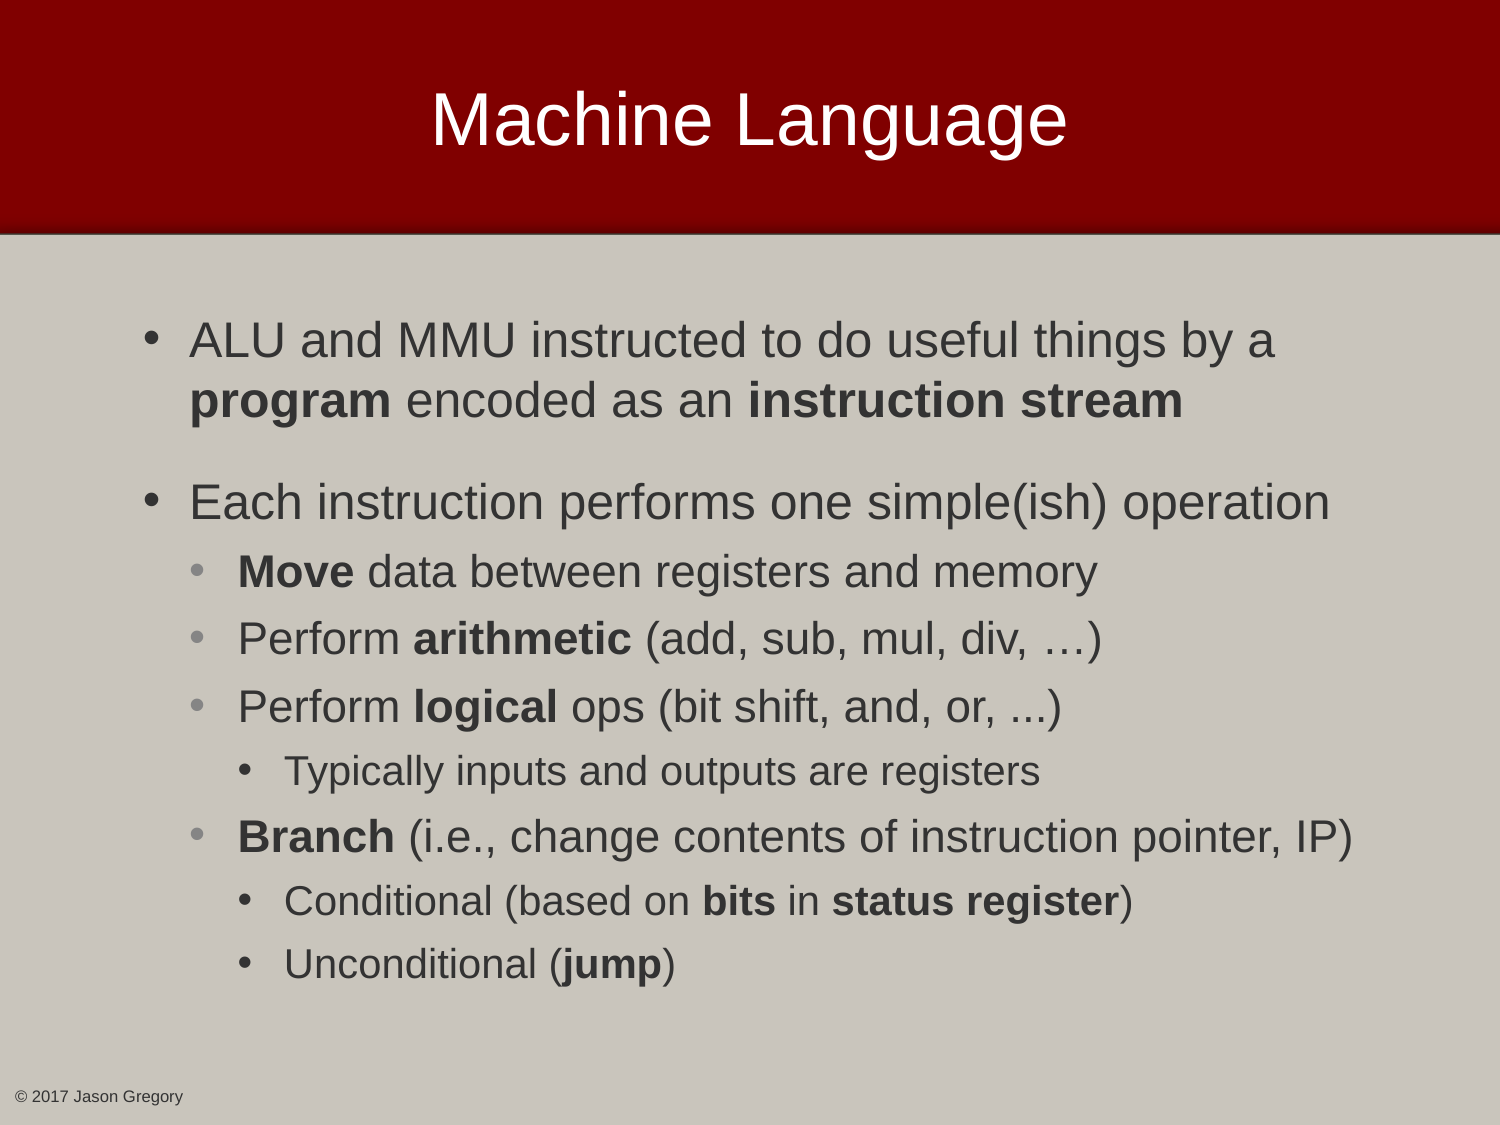

# Machine Language
ALU and MMU instructed to do useful things by a program encoded as an instruction stream
Each instruction performs one simple(ish) operation
Move data between registers and memory
Perform arithmetic (add, sub, mul, div, …)
Perform logical ops (bit shift, and, or, ...)
Typically inputs and outputs are registers
Branch (i.e., change contents of instruction pointer, IP)
Conditional (based on bits in status register)
Unconditional (jump)
© 2017 Jason Gregory